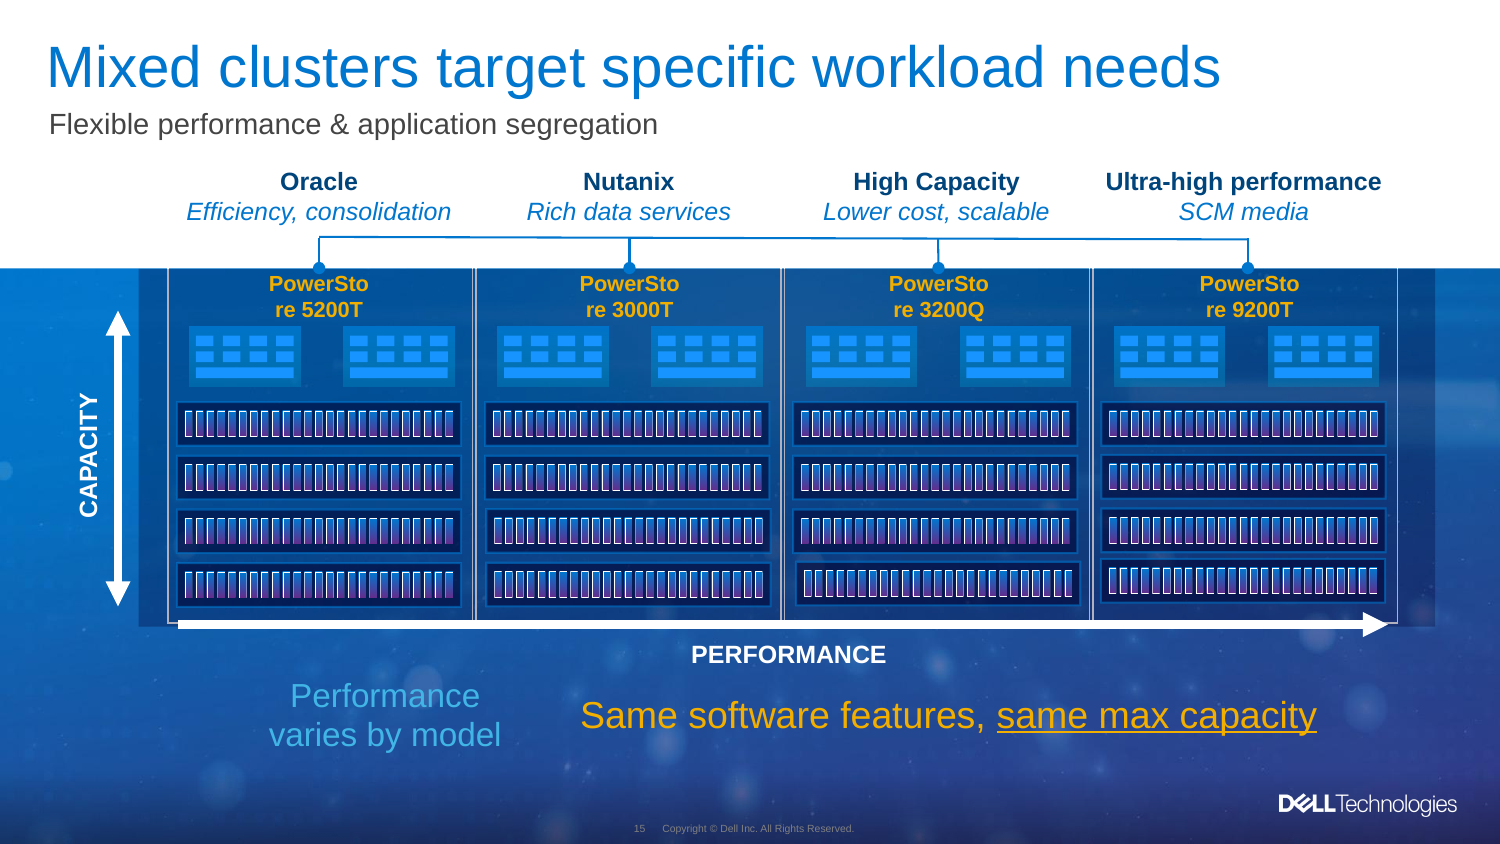

# Mixed clusters target specific workload needs
Flexible performance & application segregation
Oracle
Efficiency, consolidation

Nutanix
Rich data services
High Capacity
Lower cost, scalable
Ultra-high performance
SCM media

PowerStore 5200T
PowerStore 3000T
PowerStore 3200Q
PowerStore 9200T
CAPACITY

PERFORMANCE
Performance varies by model
Same software features, same max capacity